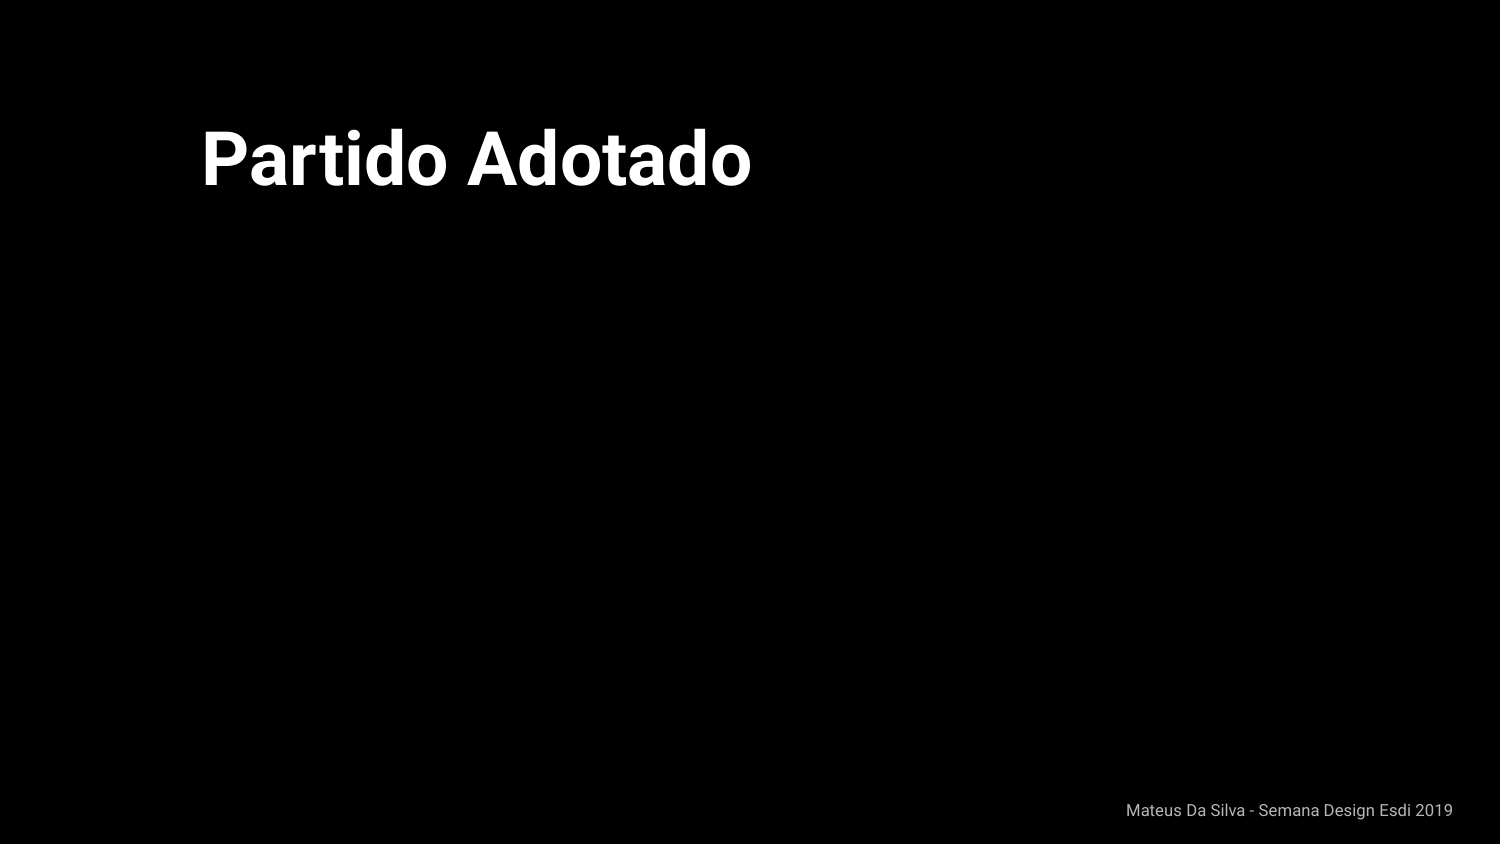

🎯
Partido Adotado
Mateus Da Silva - Semana Design Esdi 2019